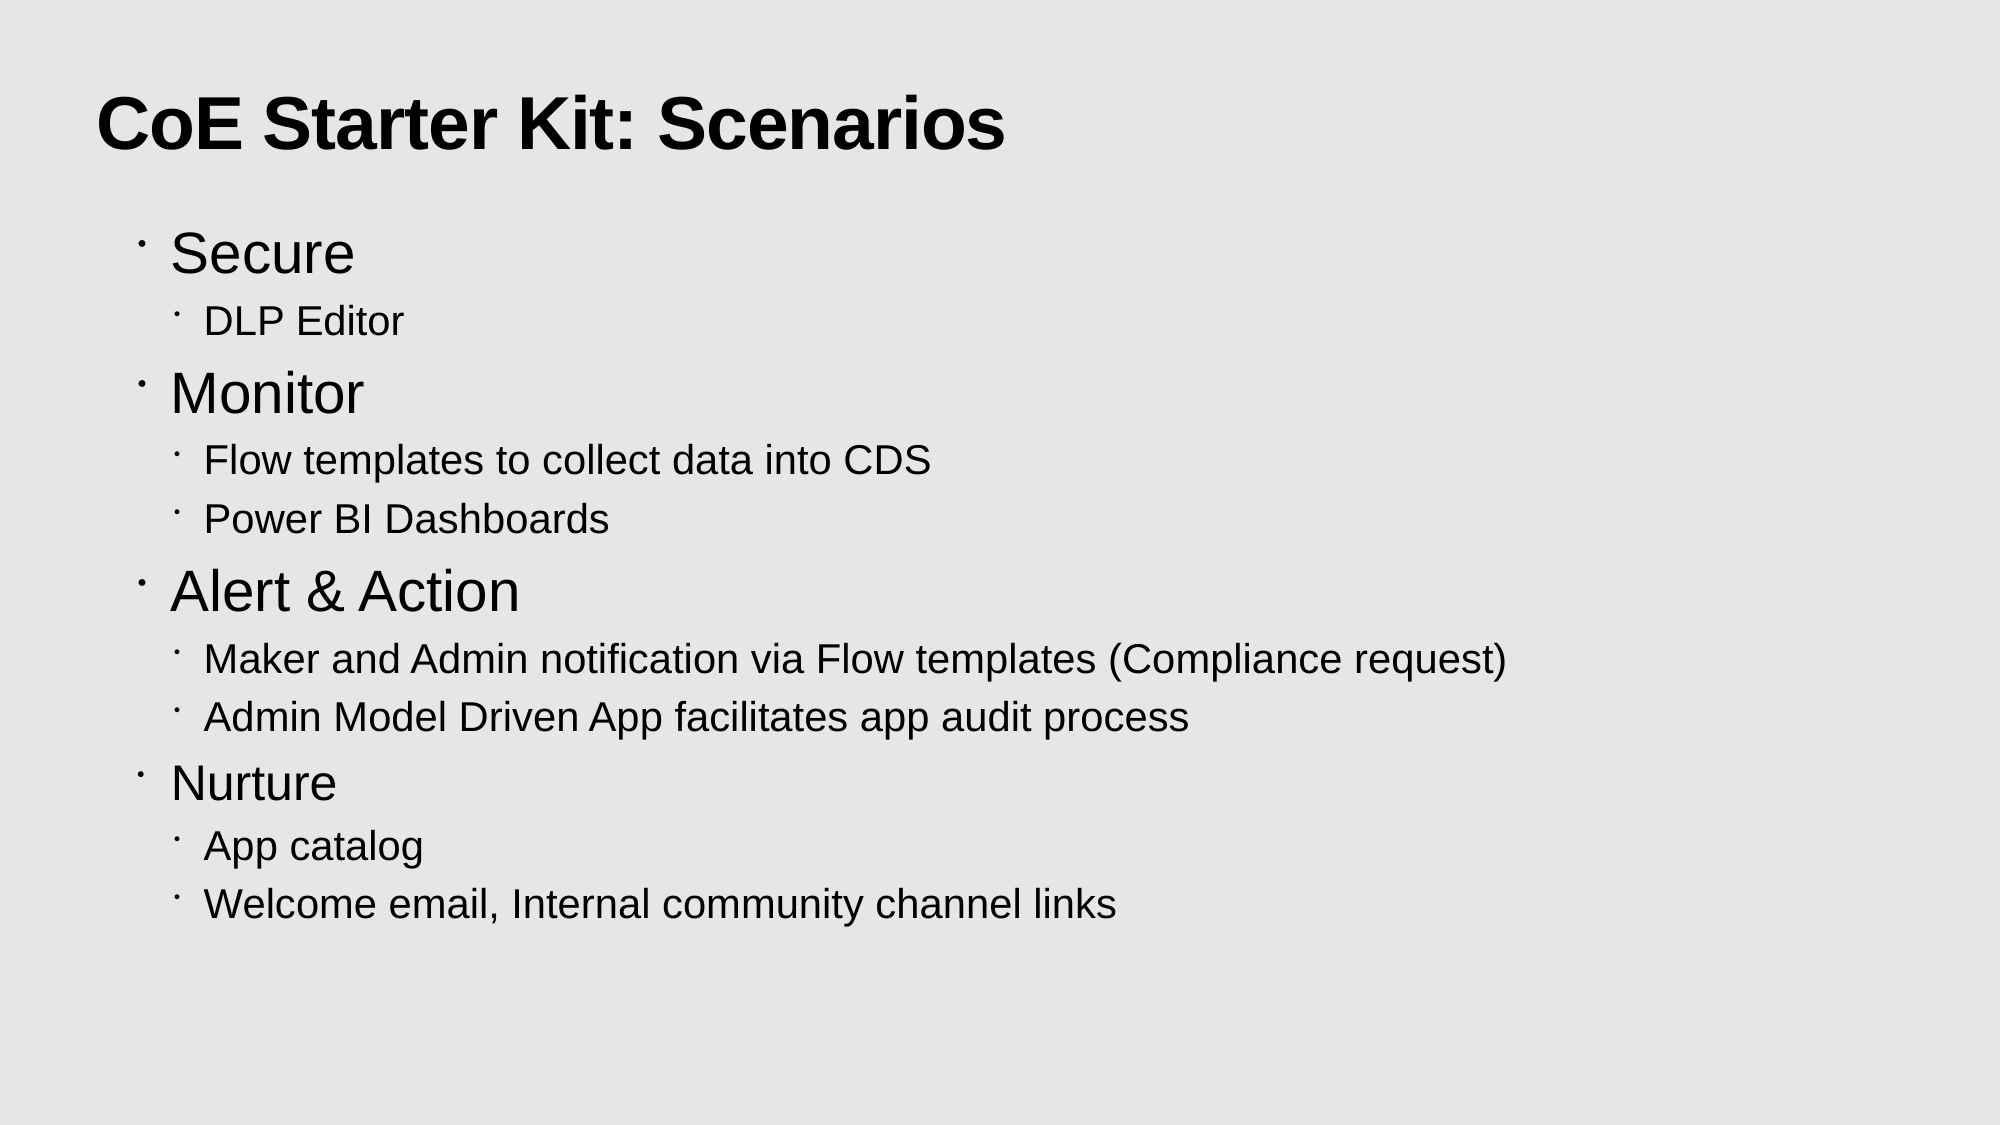

# CoE Starter Kit: Scenarios
Secure
DLP Editor
Monitor
Flow templates to collect data into CDS
Power BI Dashboards
Alert & Action
Maker and Admin notification via Flow templates (Compliance request)
Admin Model Driven App facilitates app audit process
Nurture
App catalog
Welcome email, Internal community channel links